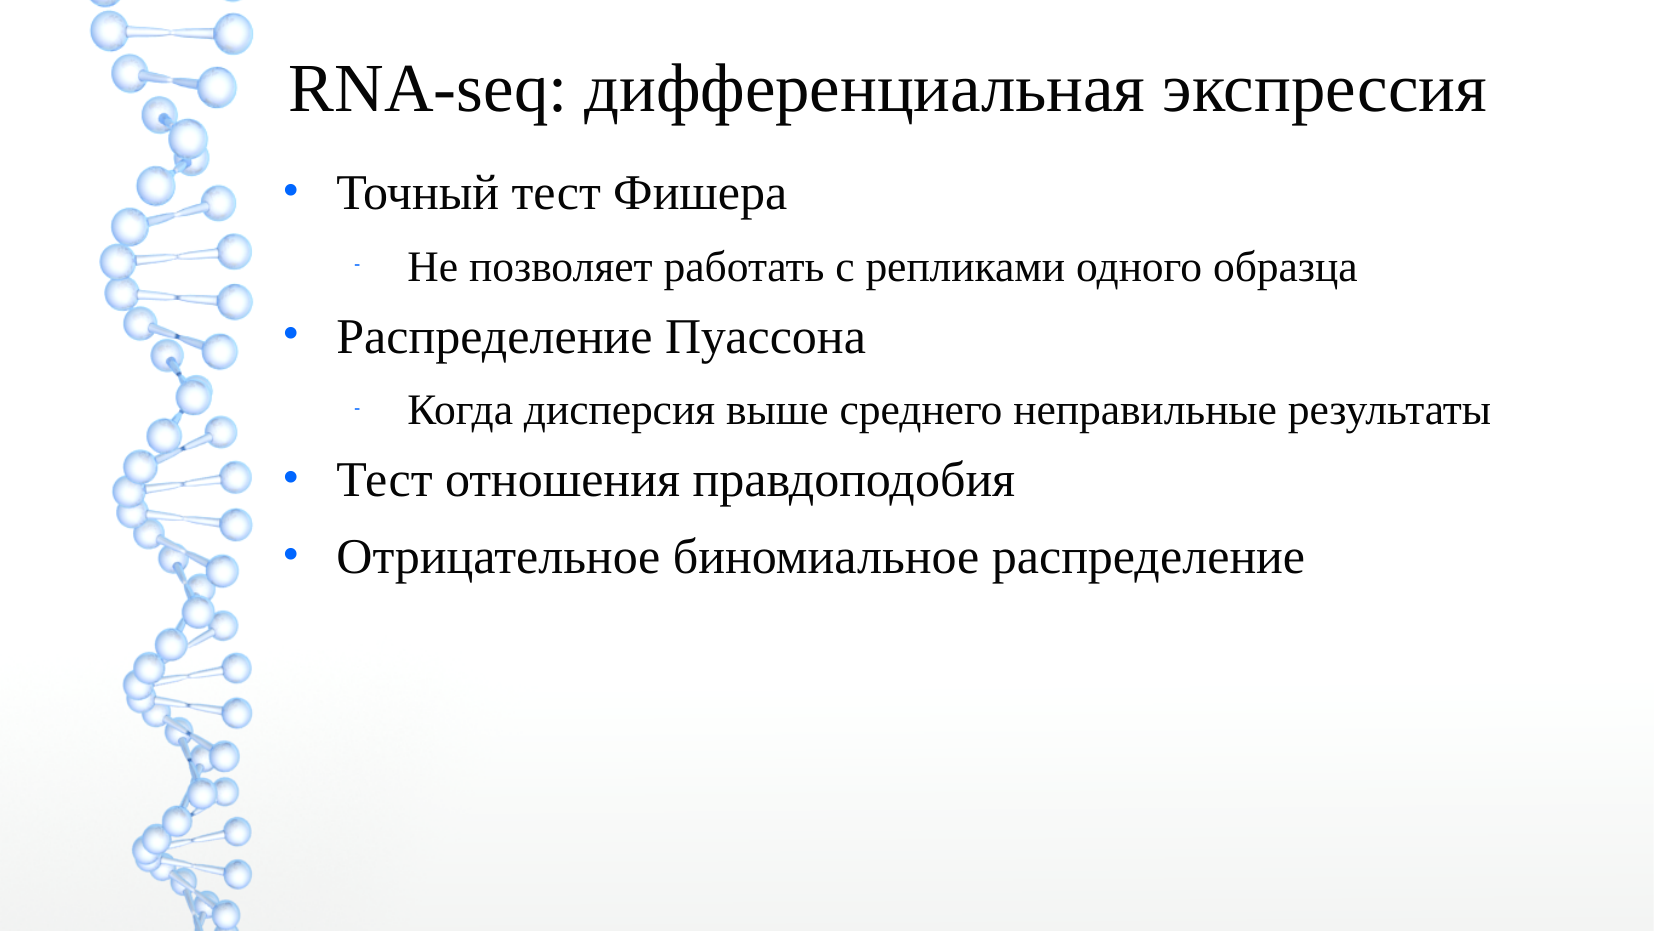

RNA-seq: дифференциальная экспрессия
Точный тест Фишера
Не позволяет работать с репликами одного образца
Распределение Пуассона
Когда дисперсия выше среднего неправильные результаты
Тест отношения правдоподобия
Отрицательное биномиальное распределение